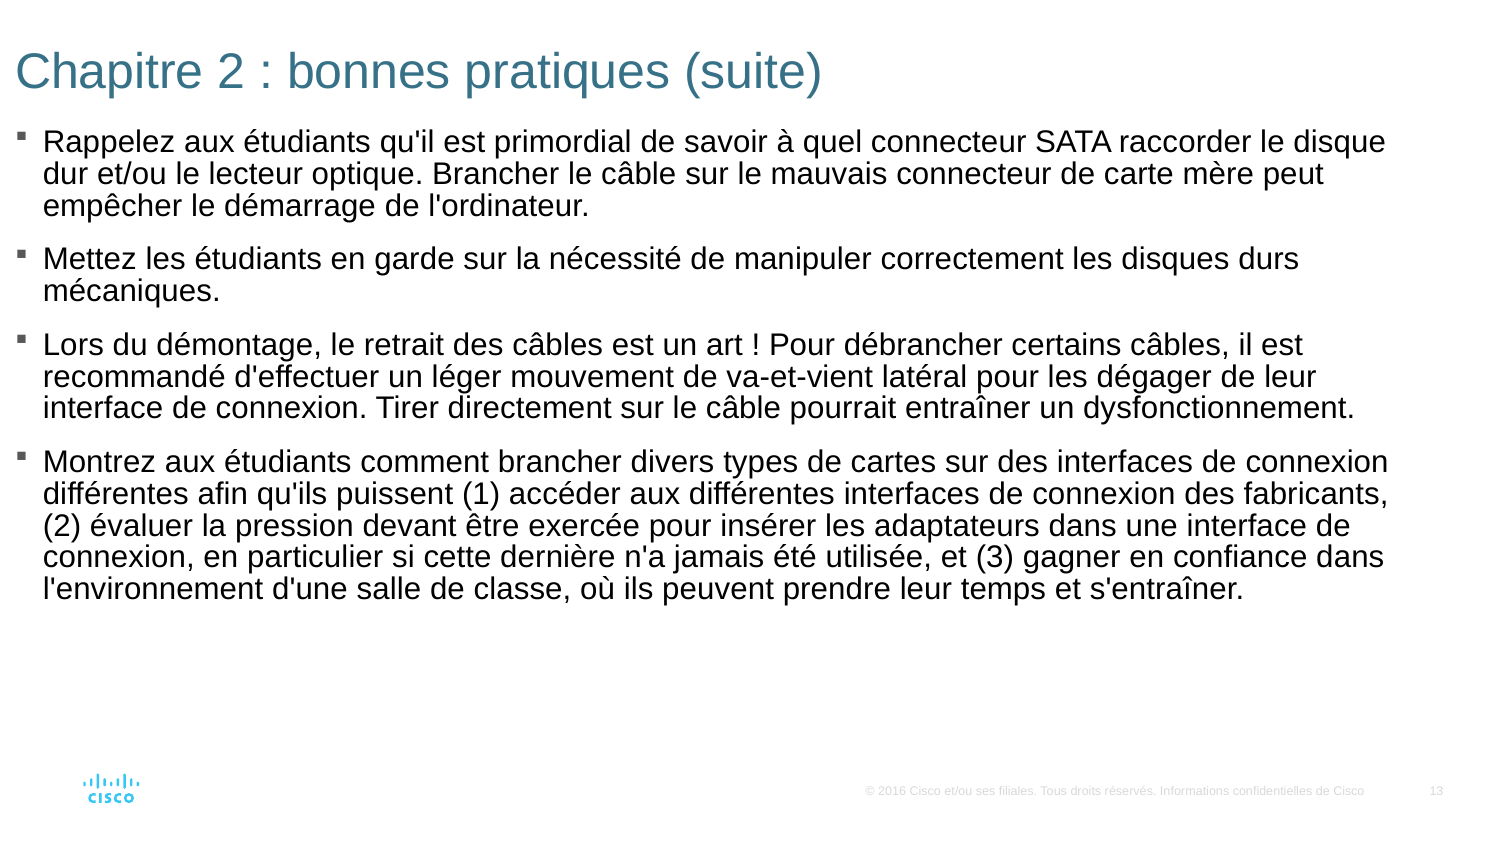

# Chapitre 2 : bonnes pratiques (suite)
Rappelez aux étudiants qu'il est primordial de savoir à quel connecteur SATA raccorder le disque dur et/ou le lecteur optique. Brancher le câble sur le mauvais connecteur de carte mère peut empêcher le démarrage de l'ordinateur.
Mettez les étudiants en garde sur la nécessité de manipuler correctement les disques durs mécaniques.
Lors du démontage, le retrait des câbles est un art ! Pour débrancher certains câbles, il est recommandé d'effectuer un léger mouvement de va-et-vient latéral pour les dégager de leur interface de connexion. Tirer directement sur le câble pourrait entraîner un dysfonctionnement.
Montrez aux étudiants comment brancher divers types de cartes sur des interfaces de connexion différentes afin qu'ils puissent (1) accéder aux différentes interfaces de connexion des fabricants, (2) évaluer la pression devant être exercée pour insérer les adaptateurs dans une interface de connexion, en particulier si cette dernière n'a jamais été utilisée, et (3) gagner en confiance dans l'environnement d'une salle de classe, où ils peuvent prendre leur temps et s'entraîner.